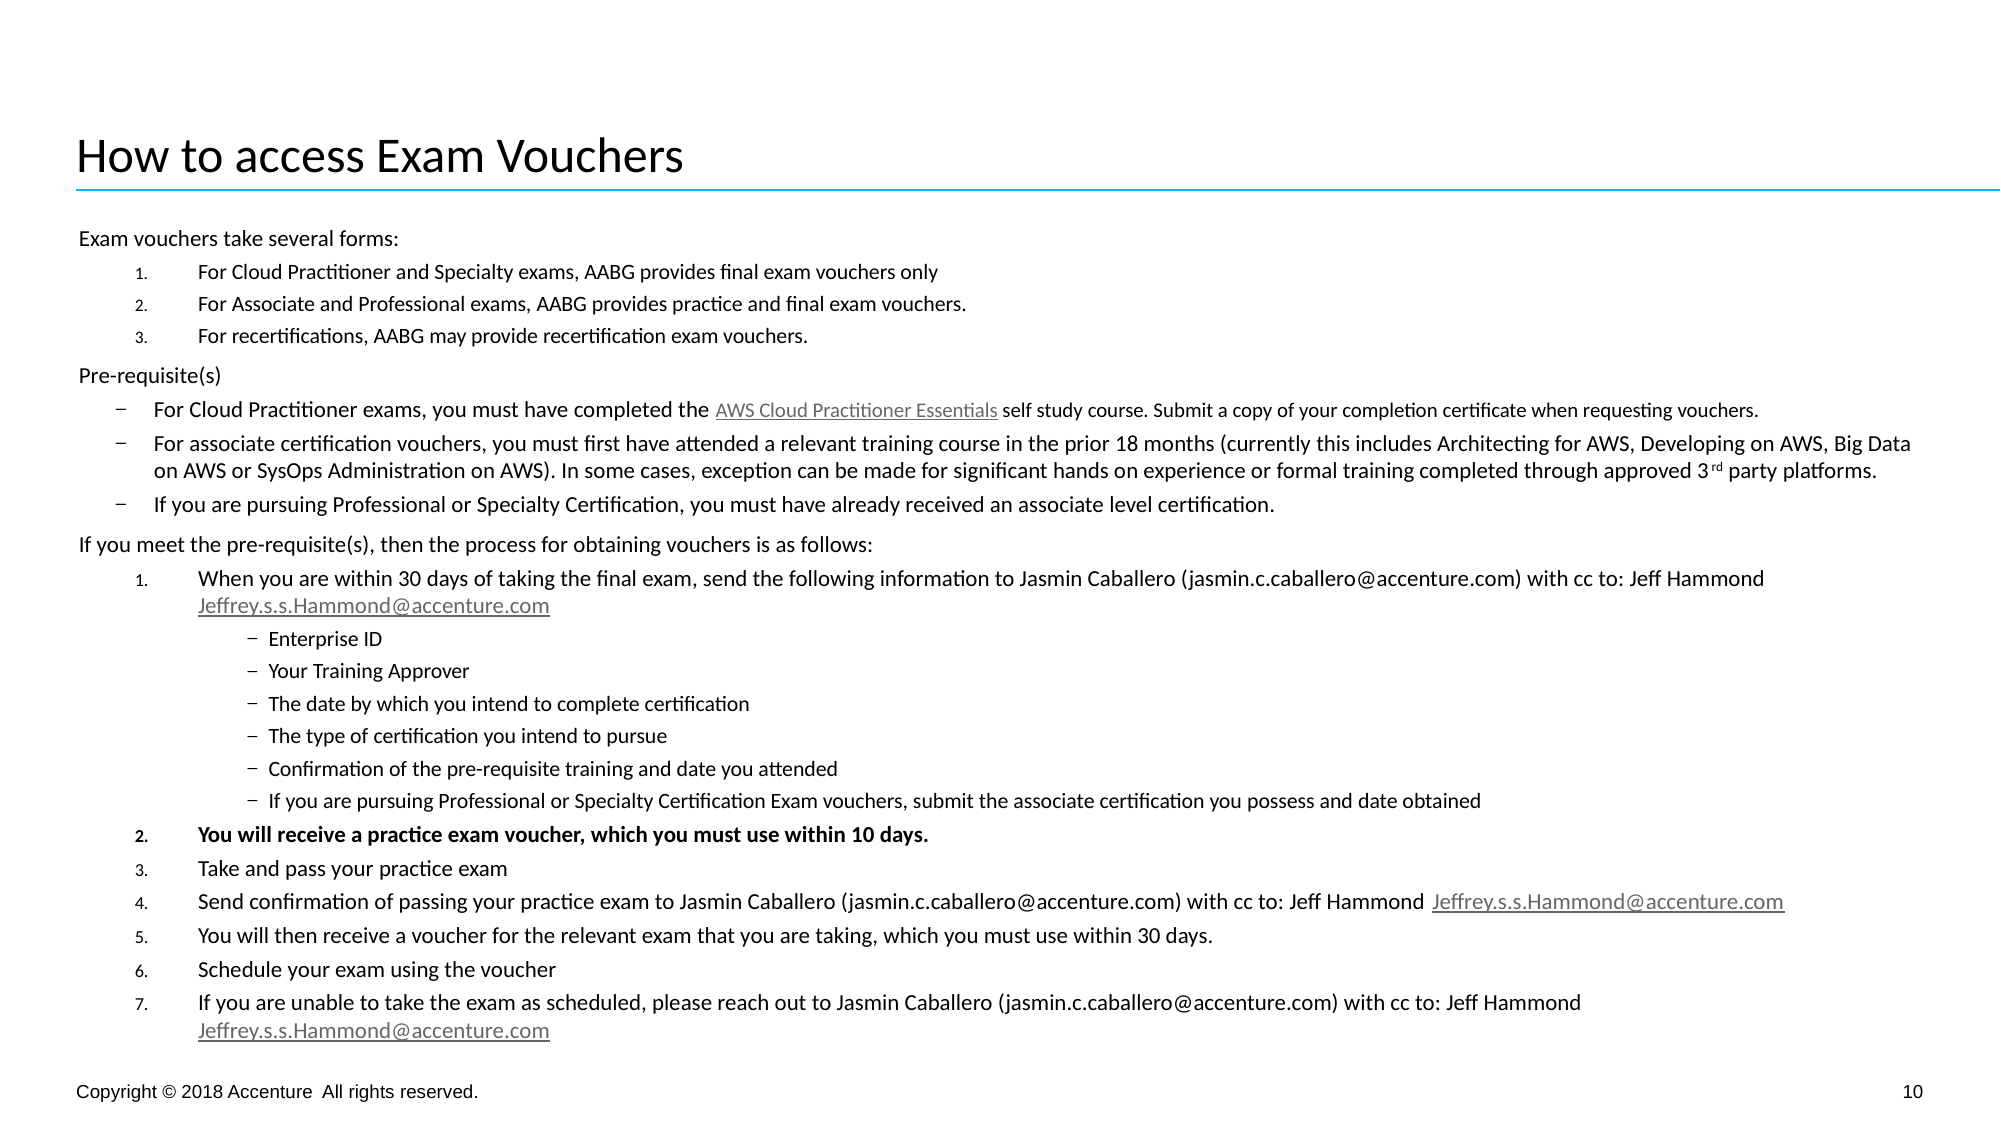

# How to access Exam Vouchers
Exam vouchers take several forms:
For Cloud Practitioner and Specialty exams, AABG provides final exam vouchers only
For Associate and Professional exams, AABG provides practice and final exam vouchers.
For recertifications, AABG may provide recertification exam vouchers.
Pre-requisite(s)
For Cloud Practitioner exams, you must have completed the AWS Cloud Practitioner Essentials self study course. Submit a copy of your completion certificate when requesting vouchers.
For associate certification vouchers, you must first have attended a relevant training course in the prior 18 months (currently this includes Architecting for AWS, Developing on AWS, Big Data on AWS or SysOps Administration on AWS). In some cases, exception can be made for significant hands on experience or formal training completed through approved 3rd party platforms.
If you are pursuing Professional or Specialty Certification, you must have already received an associate level certification.
If you meet the pre-requisite(s), then the process for obtaining vouchers is as follows:
When you are within 30 days of taking the final exam, send the following information to Jasmin Caballero (jasmin.c.caballero@accenture.com) with cc to: Jeff Hammond Jeffrey.s.s.Hammond@accenture.com
Enterprise ID
Your Training Approver
The date by which you intend to complete certification
The type of certification you intend to pursue
Confirmation of the pre-requisite training and date you attended
If you are pursuing Professional or Specialty Certification Exam vouchers, submit the associate certification you possess and date obtained
You will receive a practice exam voucher, which you must use within 10 days.
Take and pass your practice exam
Send confirmation of passing your practice exam to Jasmin Caballero (jasmin.c.caballero@accenture.com) with cc to: Jeff Hammond Jeffrey.s.s.Hammond@accenture.com
You will then receive a voucher for the relevant exam that you are taking, which you must use within 30 days.
Schedule your exam using the voucher
If you are unable to take the exam as scheduled, please reach out to Jasmin Caballero (jasmin.c.caballero@accenture.com) with cc to: Jeff Hammond Jeffrey.s.s.Hammond@accenture.com